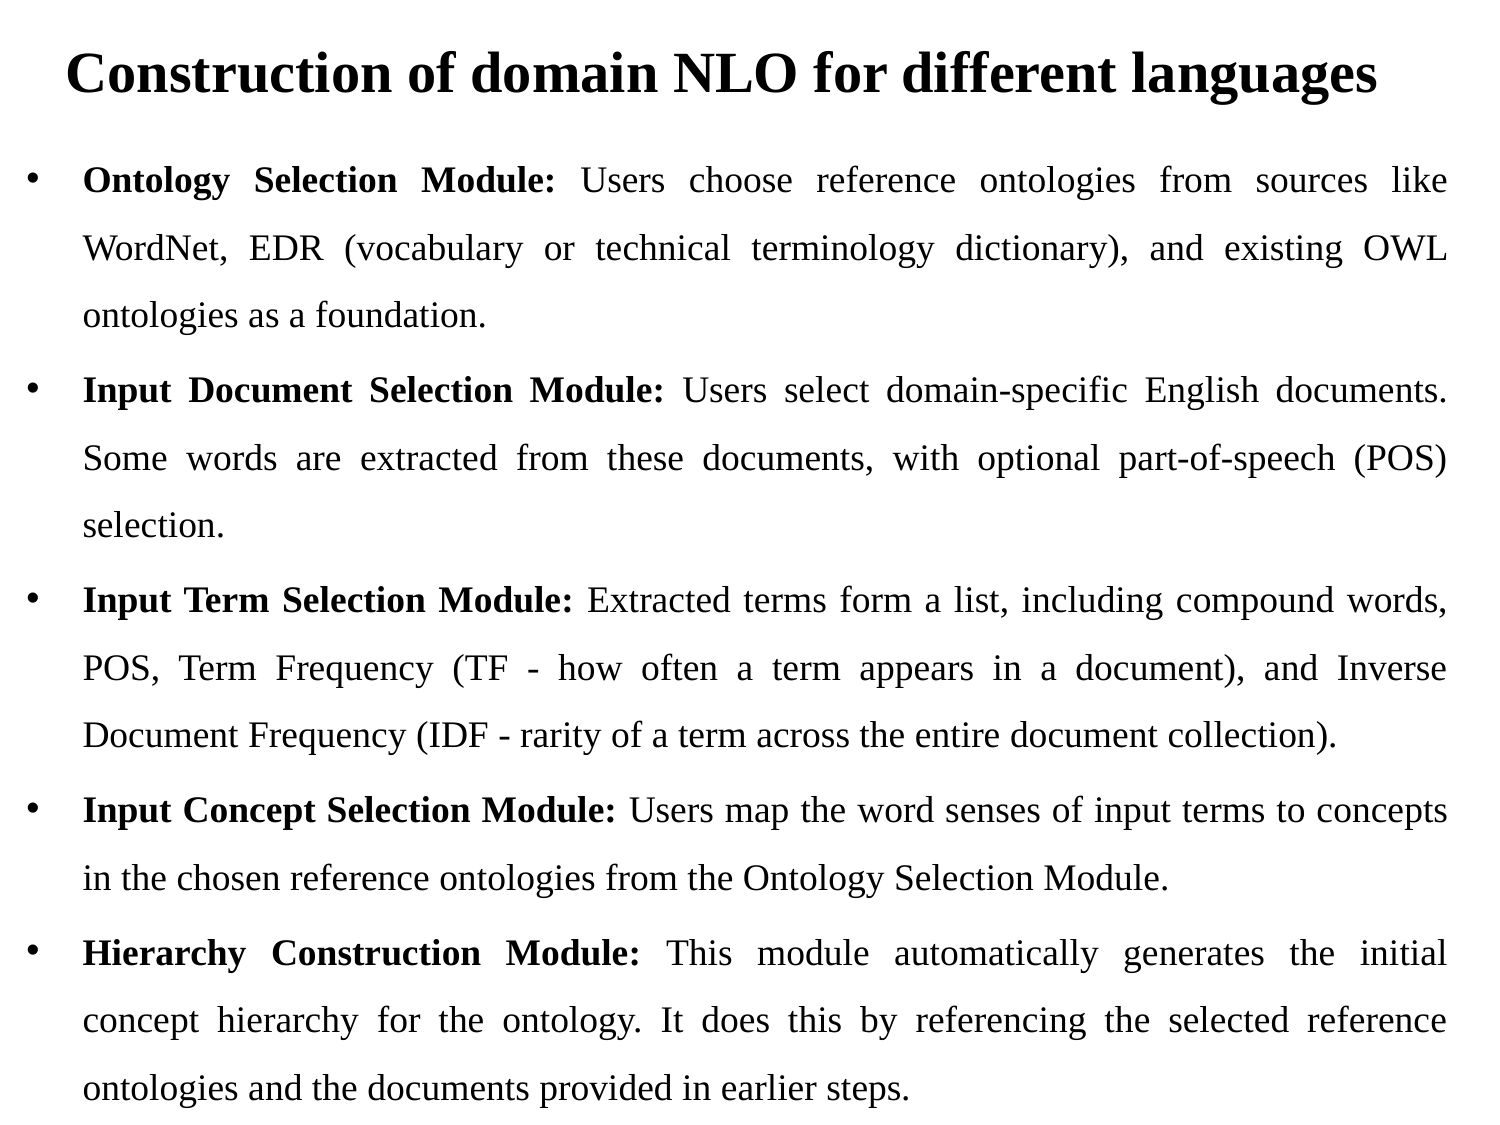

# Construction of domain NLO for different languages
Ontology Selection Module: Users choose reference ontologies from sources like WordNet, EDR (vocabulary or technical terminology dictionary), and existing OWL ontologies as a foundation.
Input Document Selection Module: Users select domain-specific English documents. Some words are extracted from these documents, with optional part-of-speech (POS) selection.
Input Term Selection Module: Extracted terms form a list, including compound words, POS, Term Frequency (TF - how often a term appears in a document), and Inverse Document Frequency (IDF - rarity of a term across the entire document collection).
Input Concept Selection Module: Users map the word senses of input terms to concepts in the chosen reference ontologies from the Ontology Selection Module.
Hierarchy Construction Module: This module automatically generates the initial concept hierarchy for the ontology. It does this by referencing the selected reference ontologies and the documents provided in earlier steps.